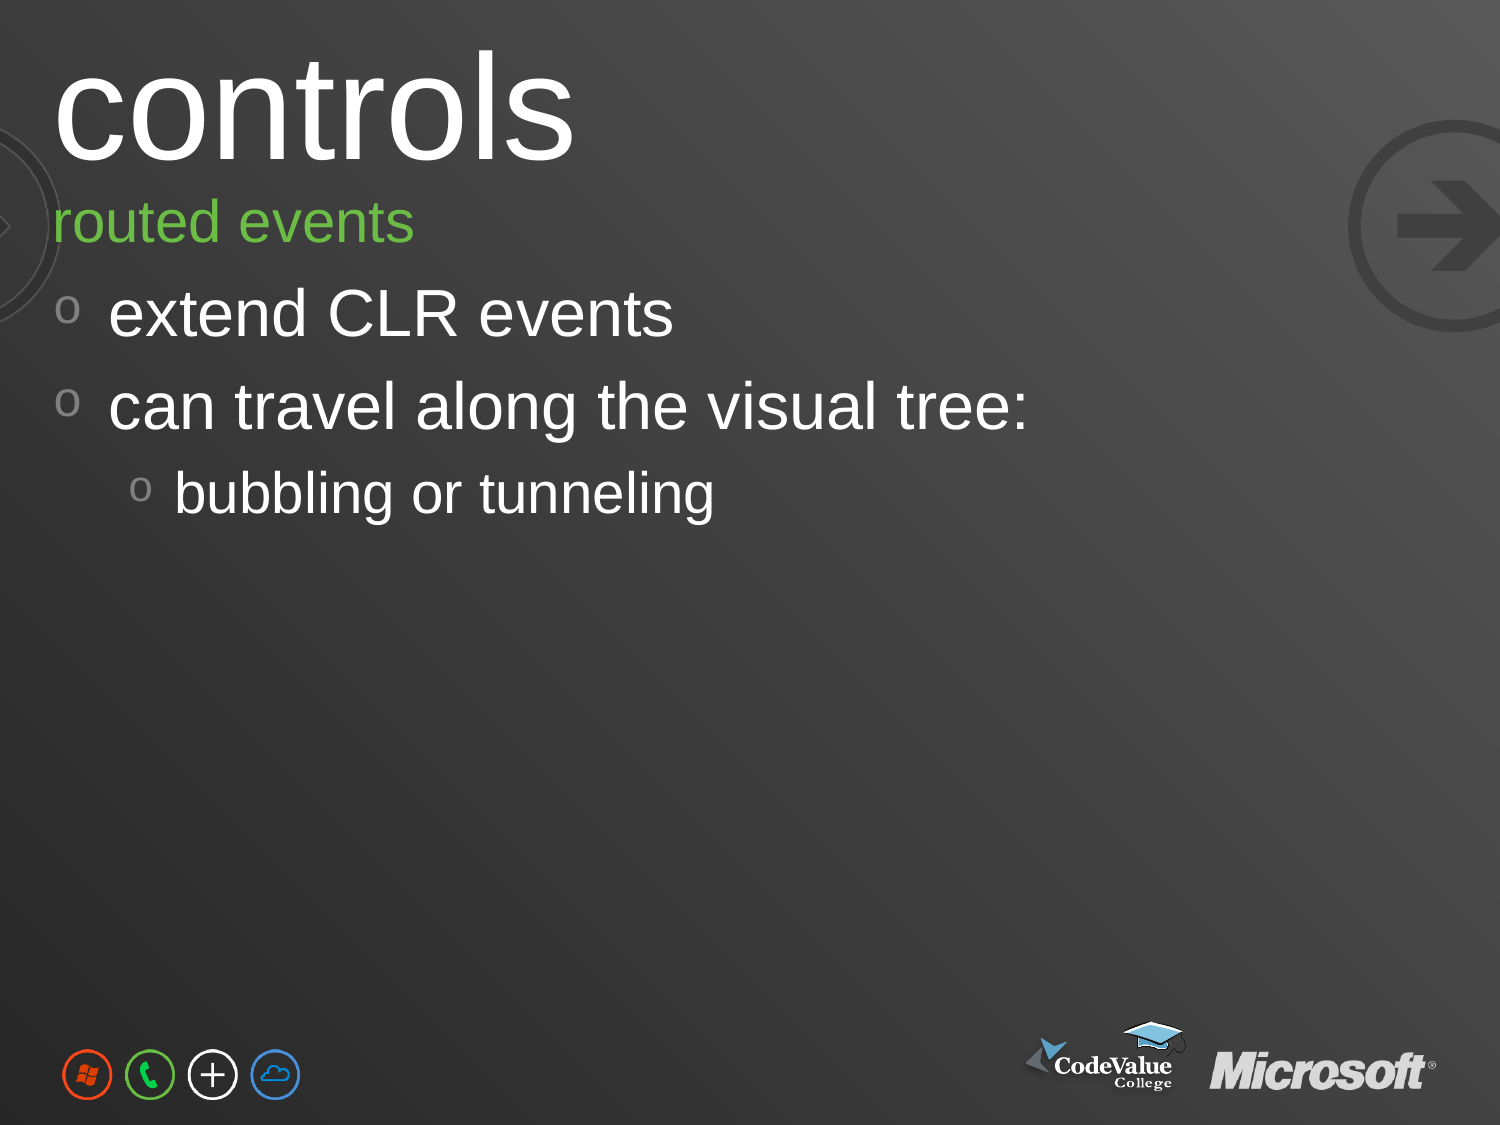

# controls
routed events
extend CLR events
can travel along the visual tree:
bubbling or tunneling